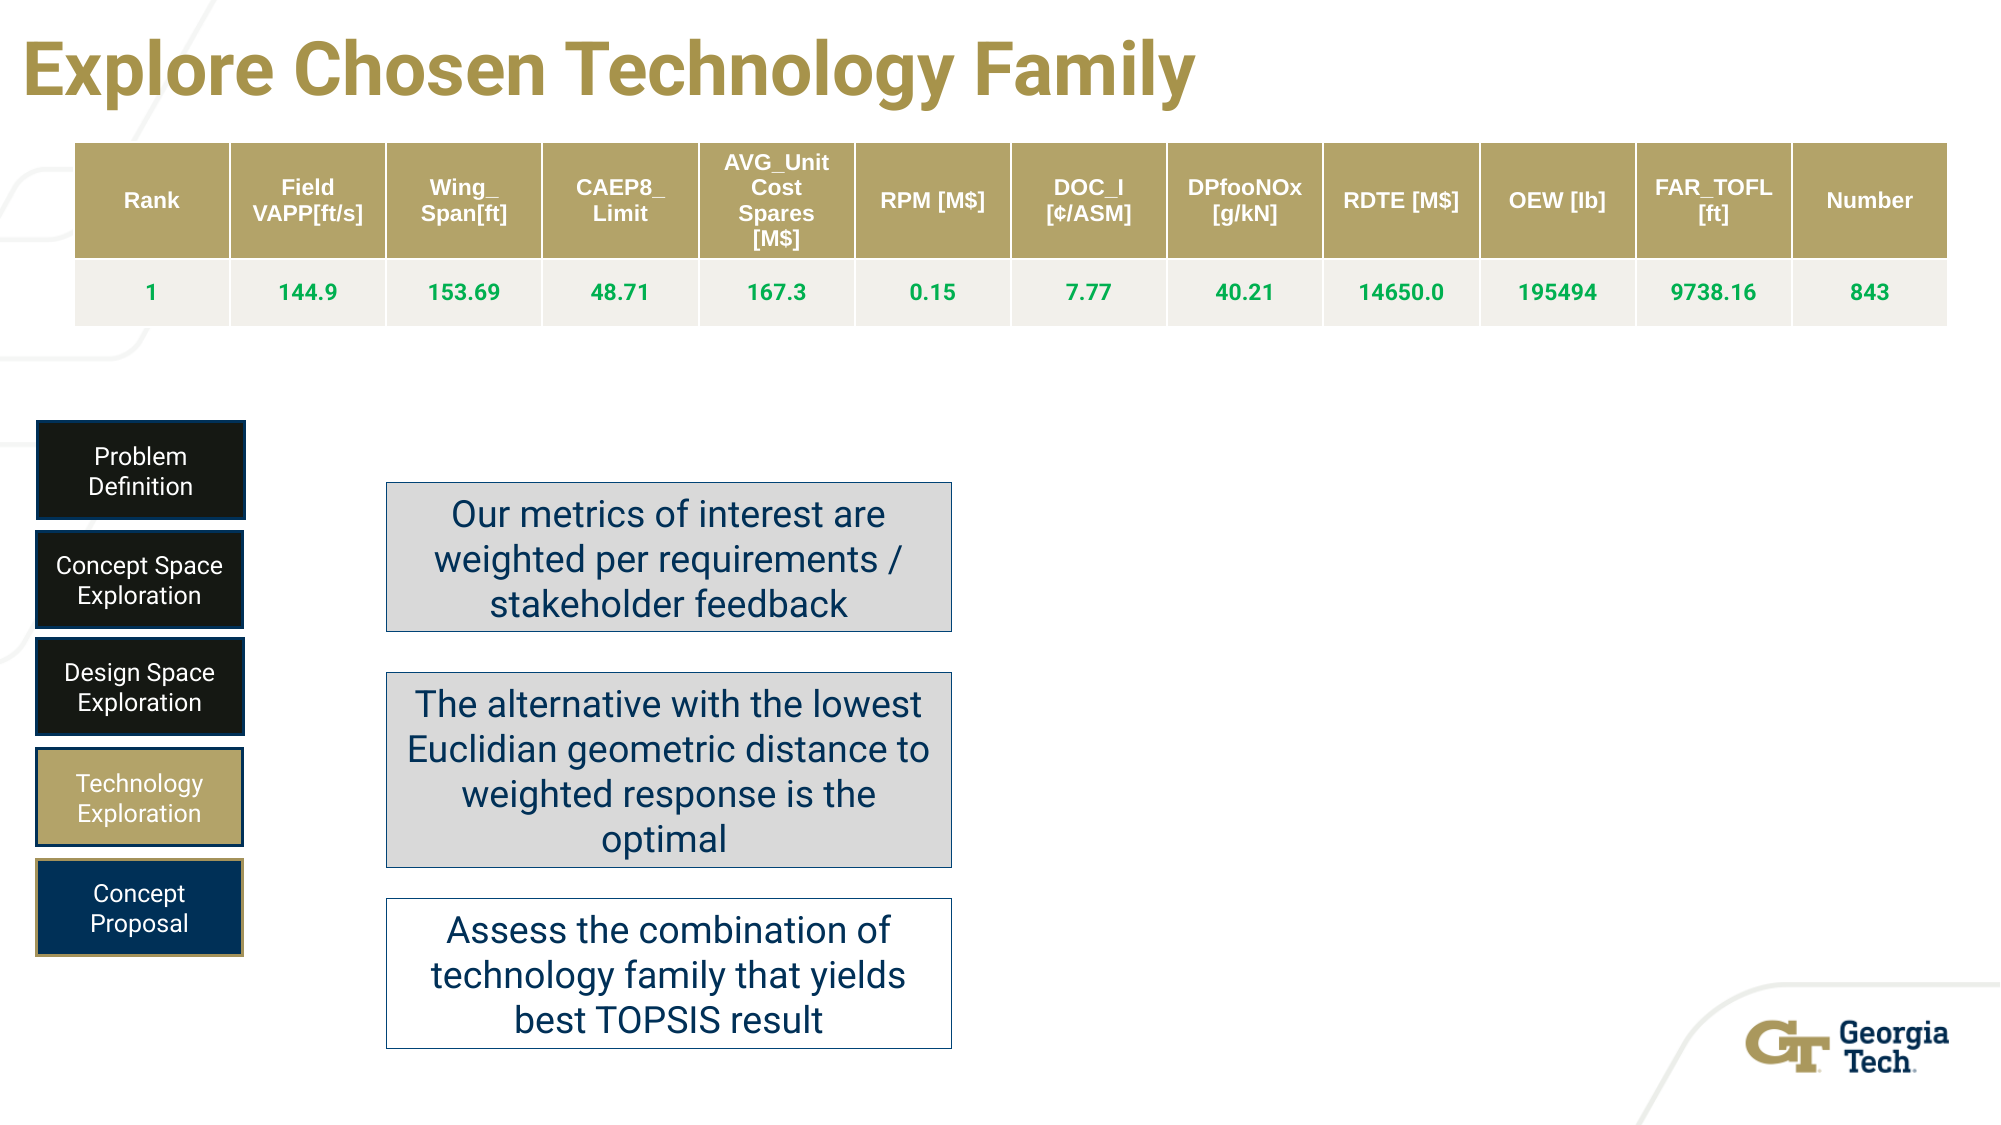

# Explore Chosen Technology Family
| Rank | Field VAPP[ft/s] | Wing\_ Span[ft] | CAEP8\_ Limit | AVG\_Unit Cost Spares [M$] | RPM [M$] | DOC\_I [¢/ASM] | DPfooNOx [g/kN] | RDTE [M$] | OEW [Ib] | FAR\_TOFL [ft] | Number |
| --- | --- | --- | --- | --- | --- | --- | --- | --- | --- | --- | --- |
| 1 | 144.9 | 153.69 | 48.71 | 167.3 | 0.15 | 7.77 | 40.21 | 14650.0 | 195494 | 9738.16 | 843 |
Problem Definition
Concept Space Exploration
Design Space Exploration
Technology Exploration
Concept Proposal
Our metrics of interest are weighted per requirements / stakeholder feedback
The alternative with the lowest Euclidian geometric distance to weighted response is the optimal
Assess the combination of technology family that yields best TOPSIS result